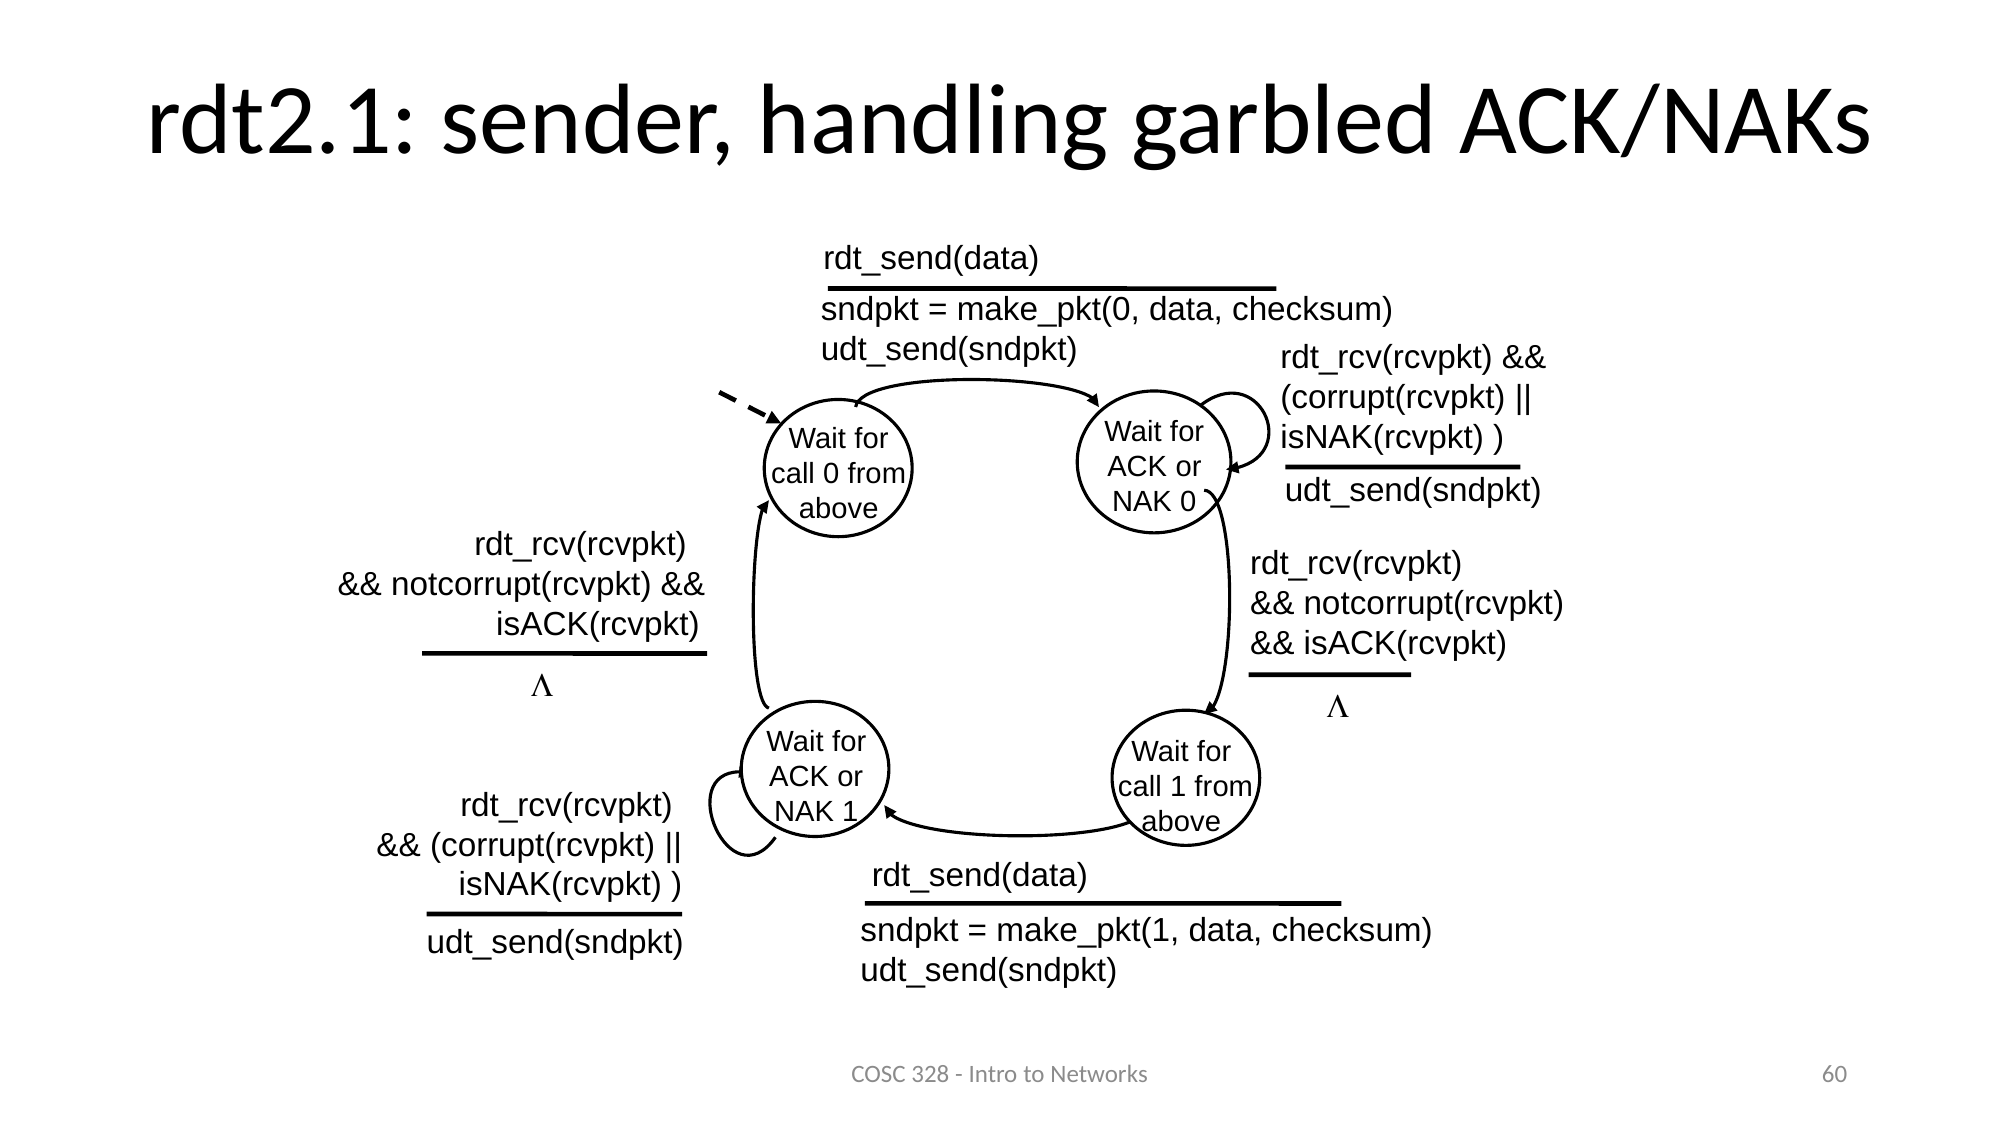

# rdt2.1: sender, handling garbled ACK/NAKs
rdt_send(data)

sndpkt = make_pkt(0, data, checksum)
udt_send(sndpkt)
rdt_rcv(rcvpkt) &&  (corrupt(rcvpkt) ||
isNAK(rcvpkt) )

udt_send(sndpkt)

Wait for ACK or NAK 0

Wait for call 0 from above
rdt_rcv(rcvpkt)
&& notcorrupt(rcvpkt)
&& isACK(rcvpkt)

Λ
rdt_rcv(rcvpkt)
&& notcorrupt(rcvpkt) && isACK(rcvpkt)

Λ

Wait for ACK or NAK 1

Wait for
 call 1 from above
rdt_rcv(rcvpkt)
&& (corrupt(rcvpkt) ||
isNAK(rcvpkt) )

udt_send(sndpkt)

rdt_send(data)
sndpkt = make_pkt(1, data, checksum)
udt_send(sndpkt)

COSC 328 - Intro to Networks
60